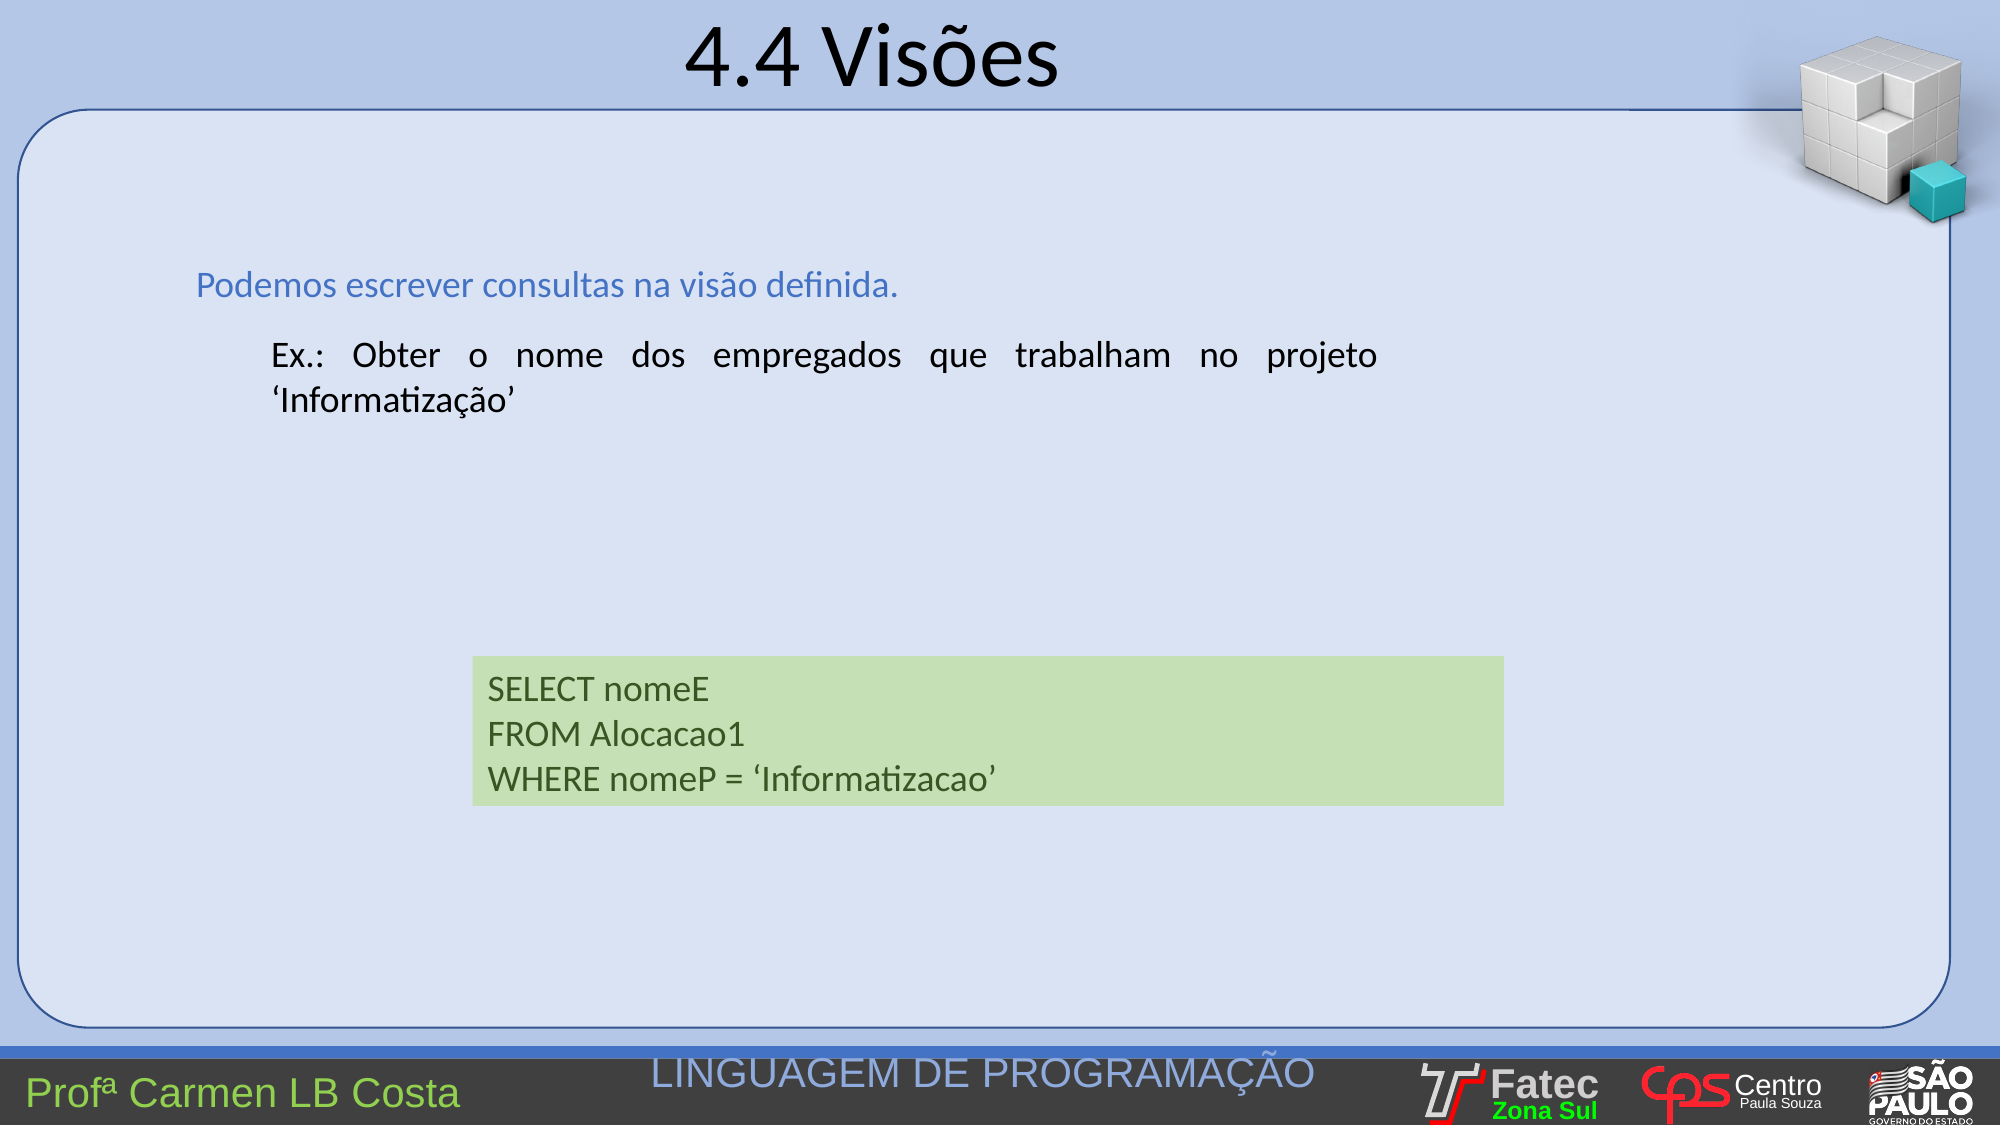

4.4 Visões
Podemos escrever consultas na visão definida.

Ex.: Obter o nome dos empregados que trabalham no projeto ‘Informatização’
SELECT nomeE
FROM Alocacao1
WHERE nomeP = ‘Informatizacao’